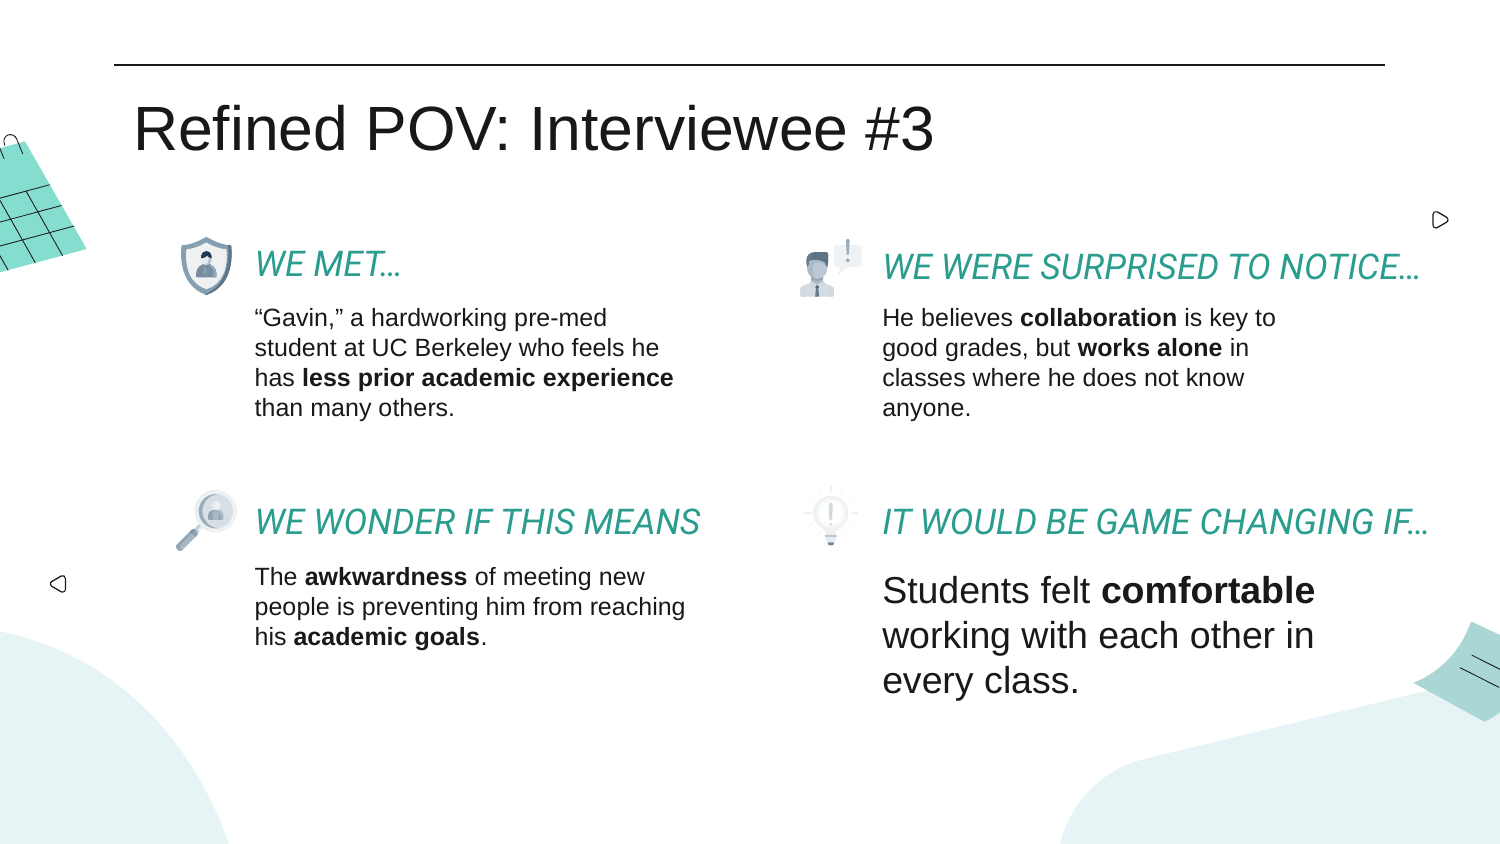

# Refined POV: Interviewee #3
WE WERE SURPRISED TO NOTICE…
WE MET…

“Gavin,” a hardworking pre-med student at UC Berkeley who feels he has less prior academic experience than many others.
He believes collaboration is key to good grades, but works alone in classes where he does not know anyone.
WE WONDER IF THIS MEANS
IT WOULD BE GAME CHANGING IF…

The awkwardness of meeting new people is preventing him from reaching his academic goals.

Students felt comfortable working with each other in every class.